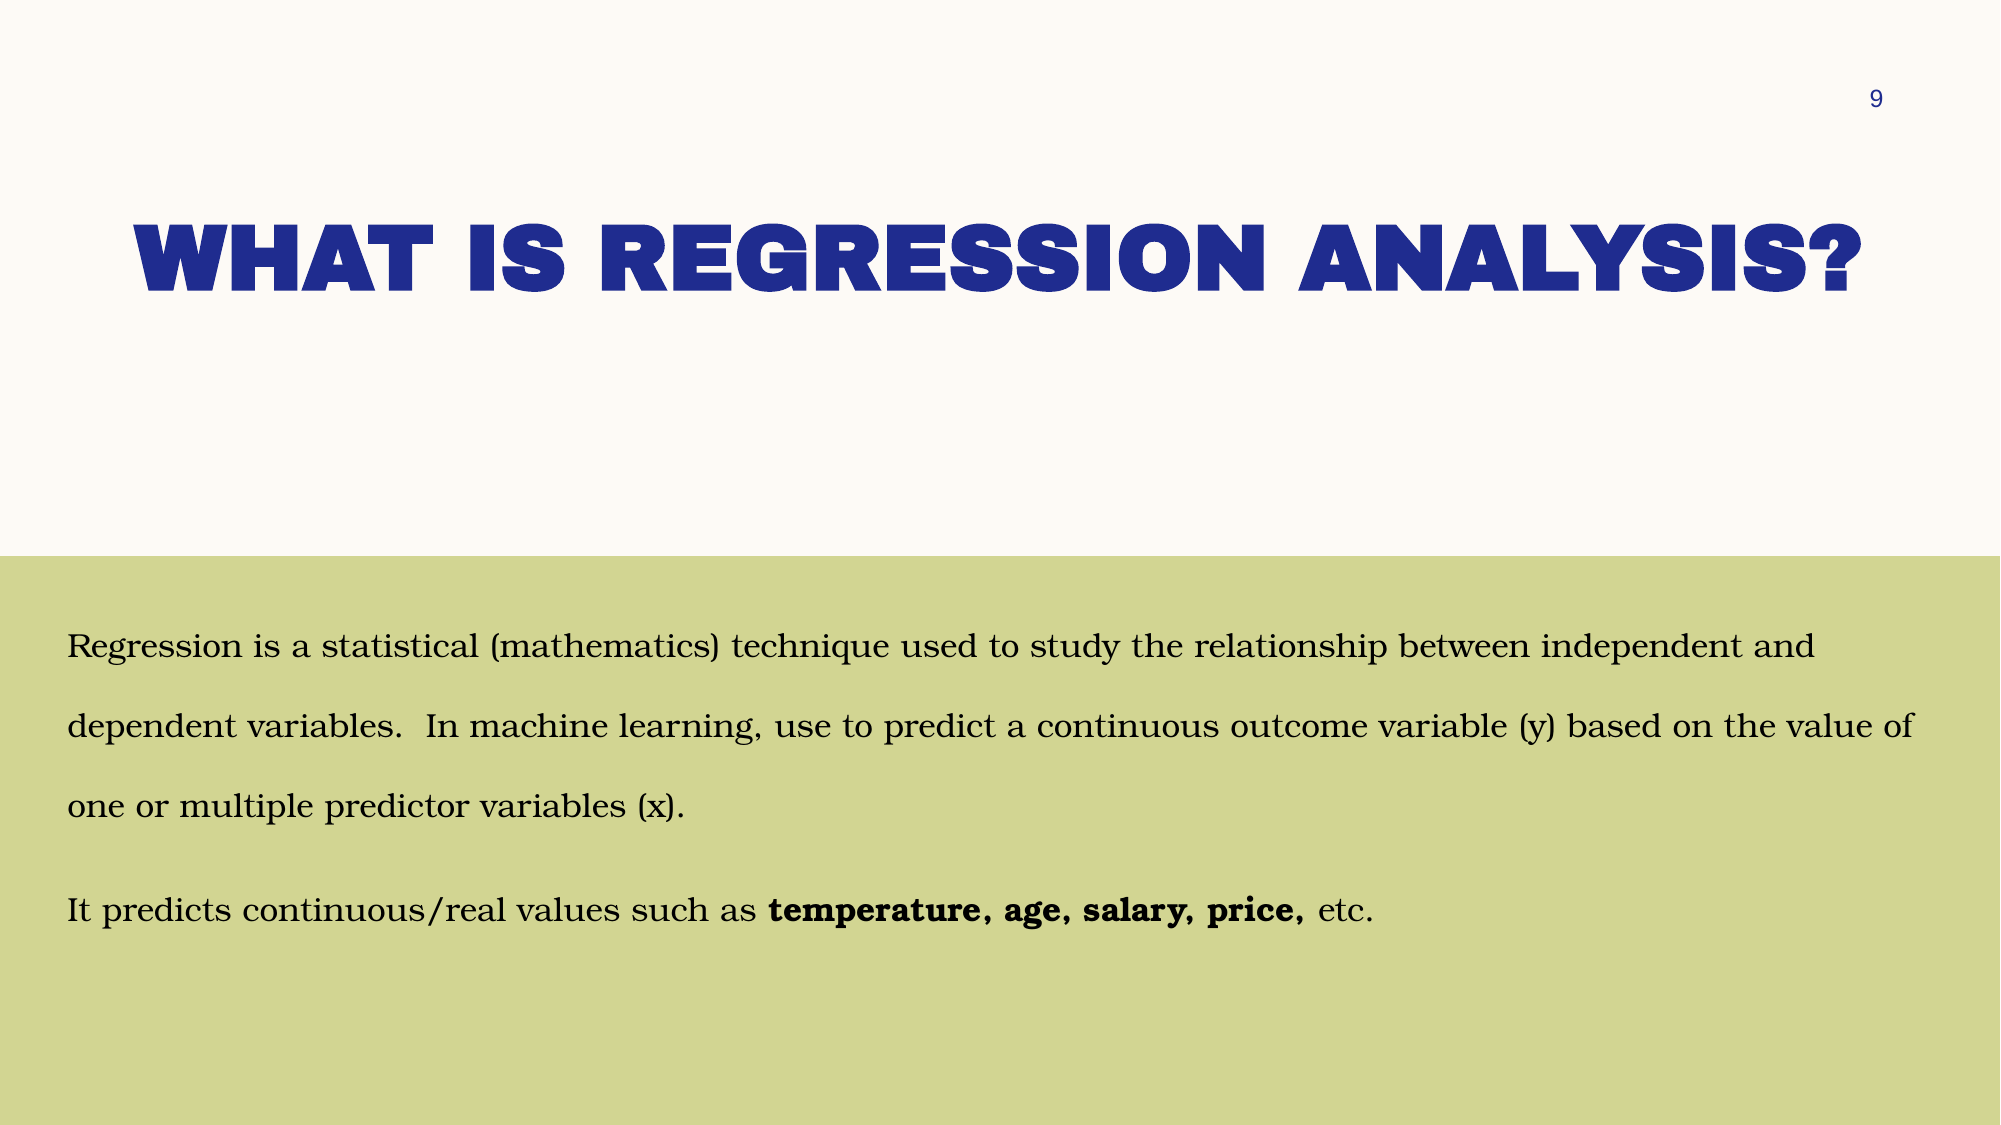

9
# What is regression analysis?
Regression is a statistical (mathematics) technique used to study the relationship between independent and dependent variables.  In machine learning, use to predict a continuous outcome variable (y) based on the value of one or multiple predictor variables (x).
It predicts continuous/real values such as temperature, age, salary, price, etc.
​